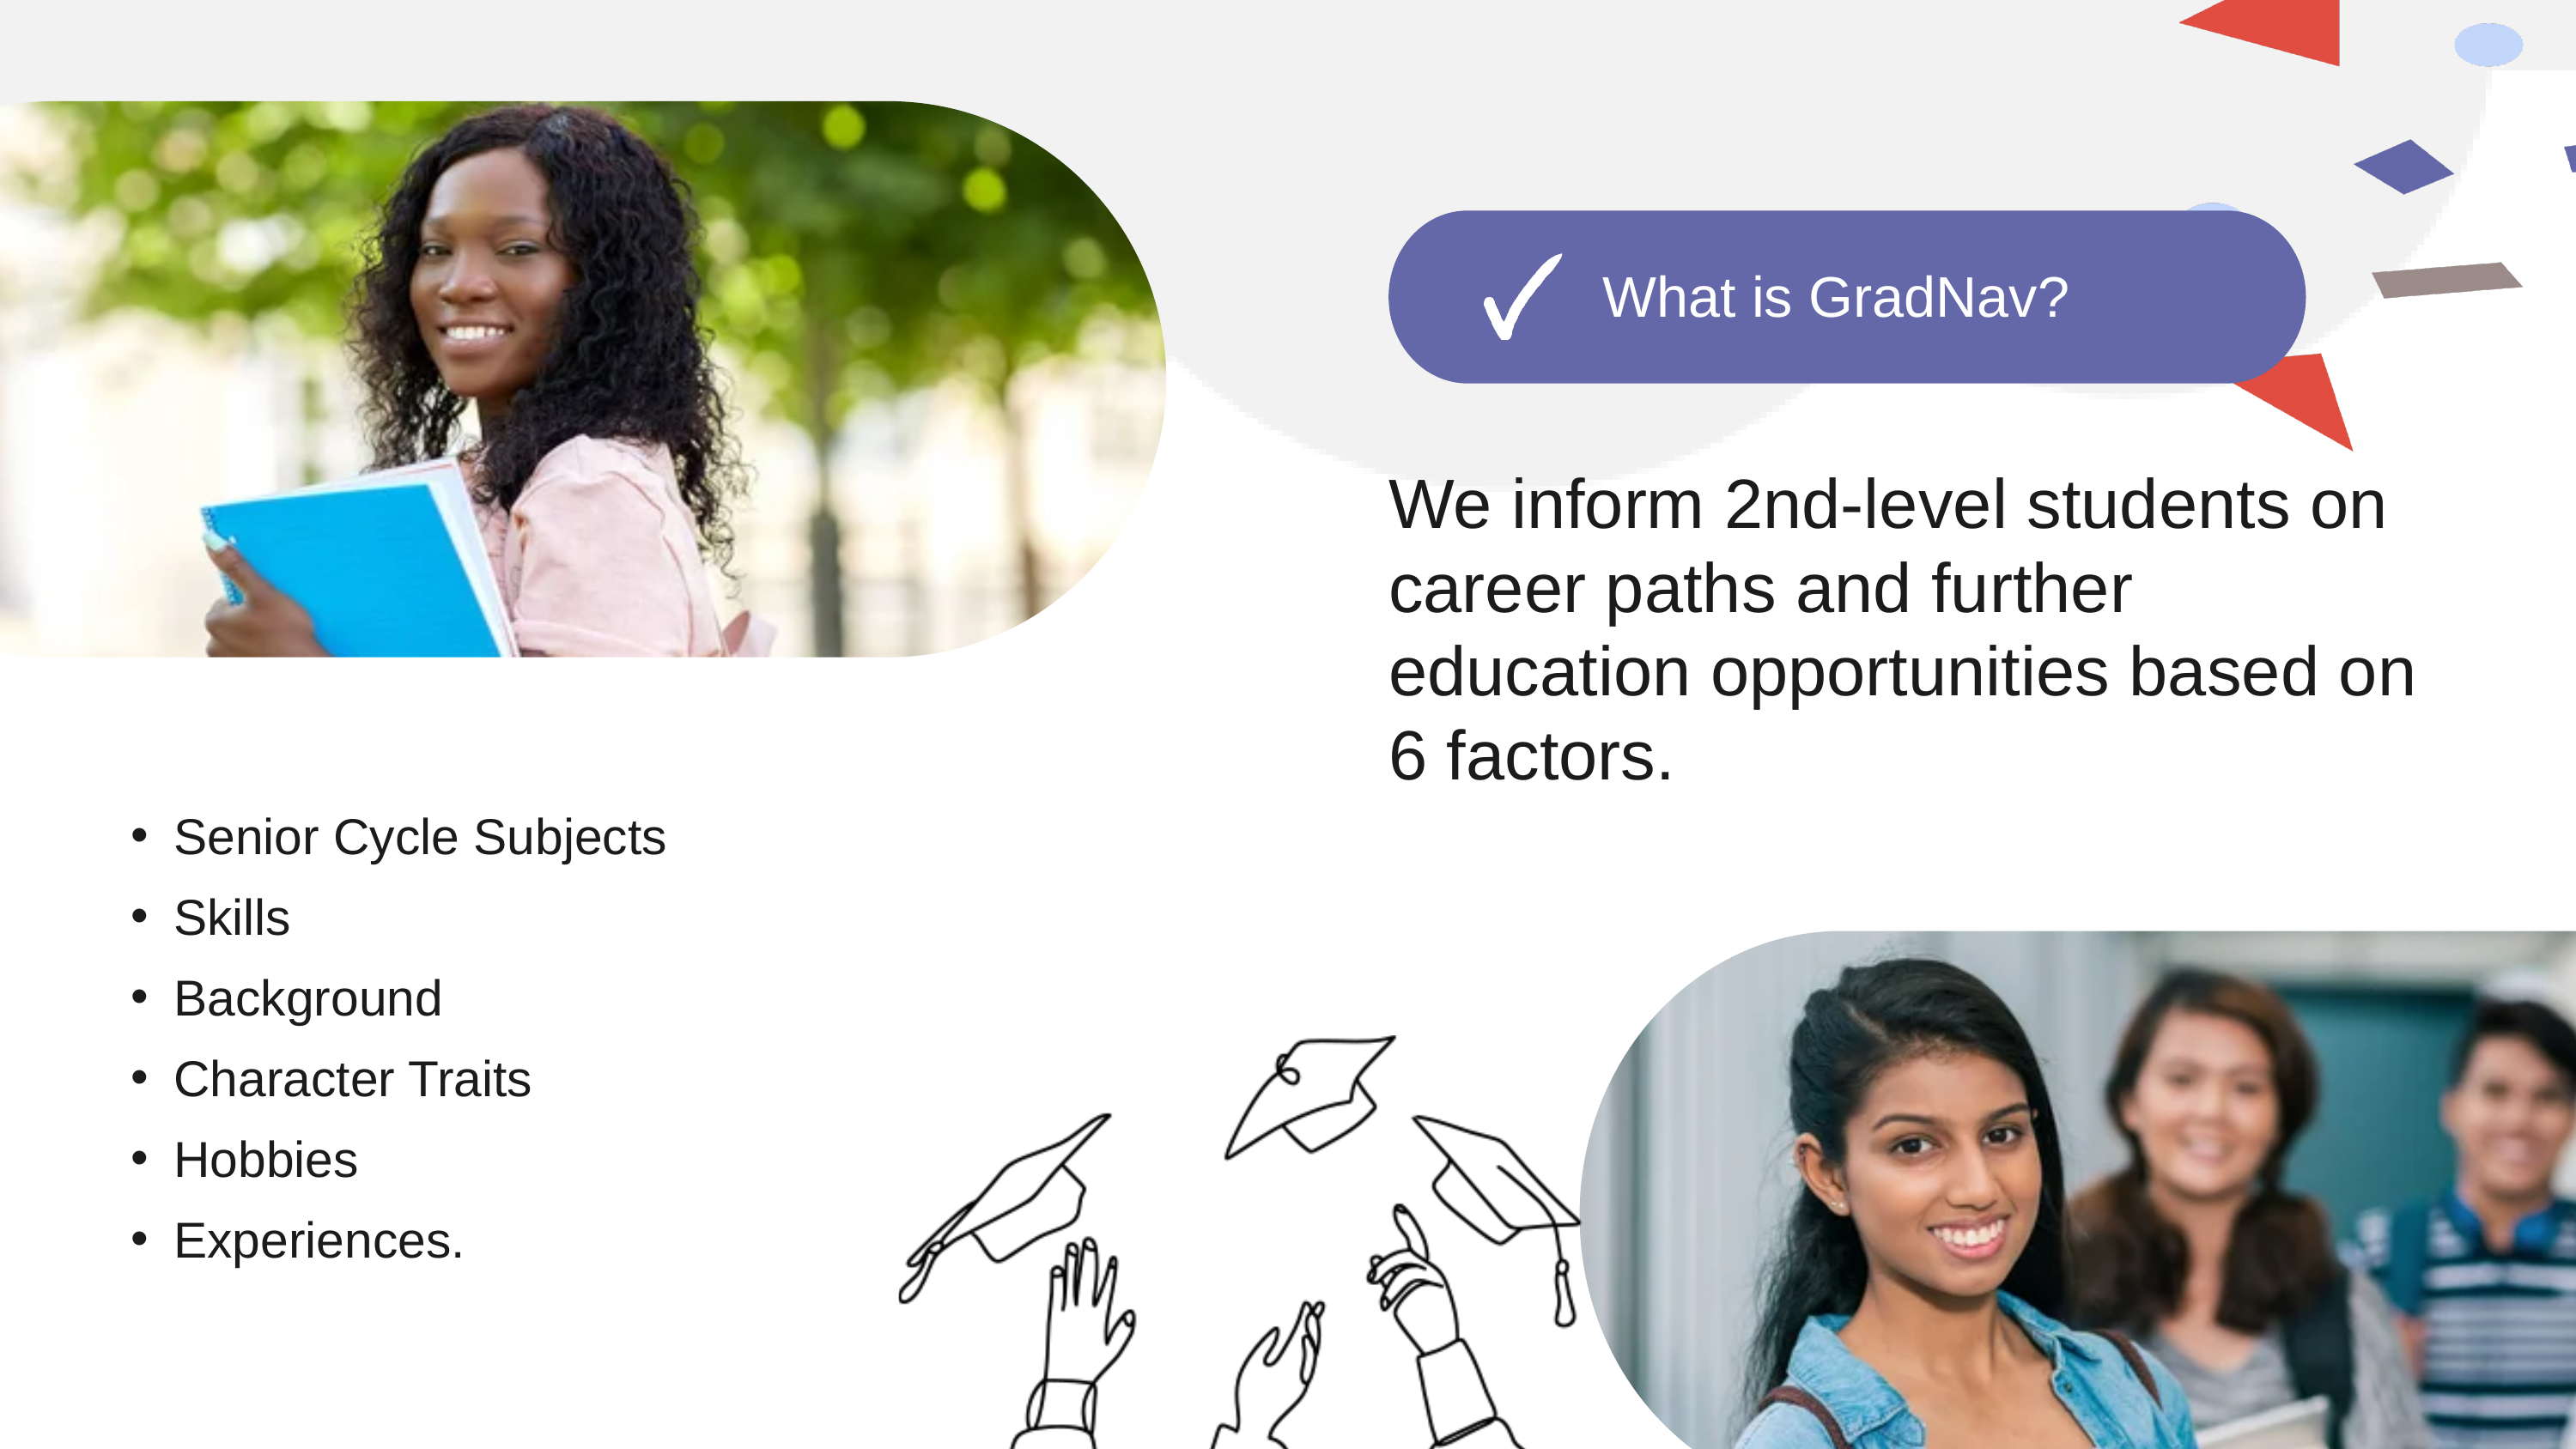

What is GradNav?
We inform 2nd-level students on career paths and further education opportunities based on 6 factors.
Senior Cycle Subjects
Skills
Background
Character Traits
Hobbies
Experiences.